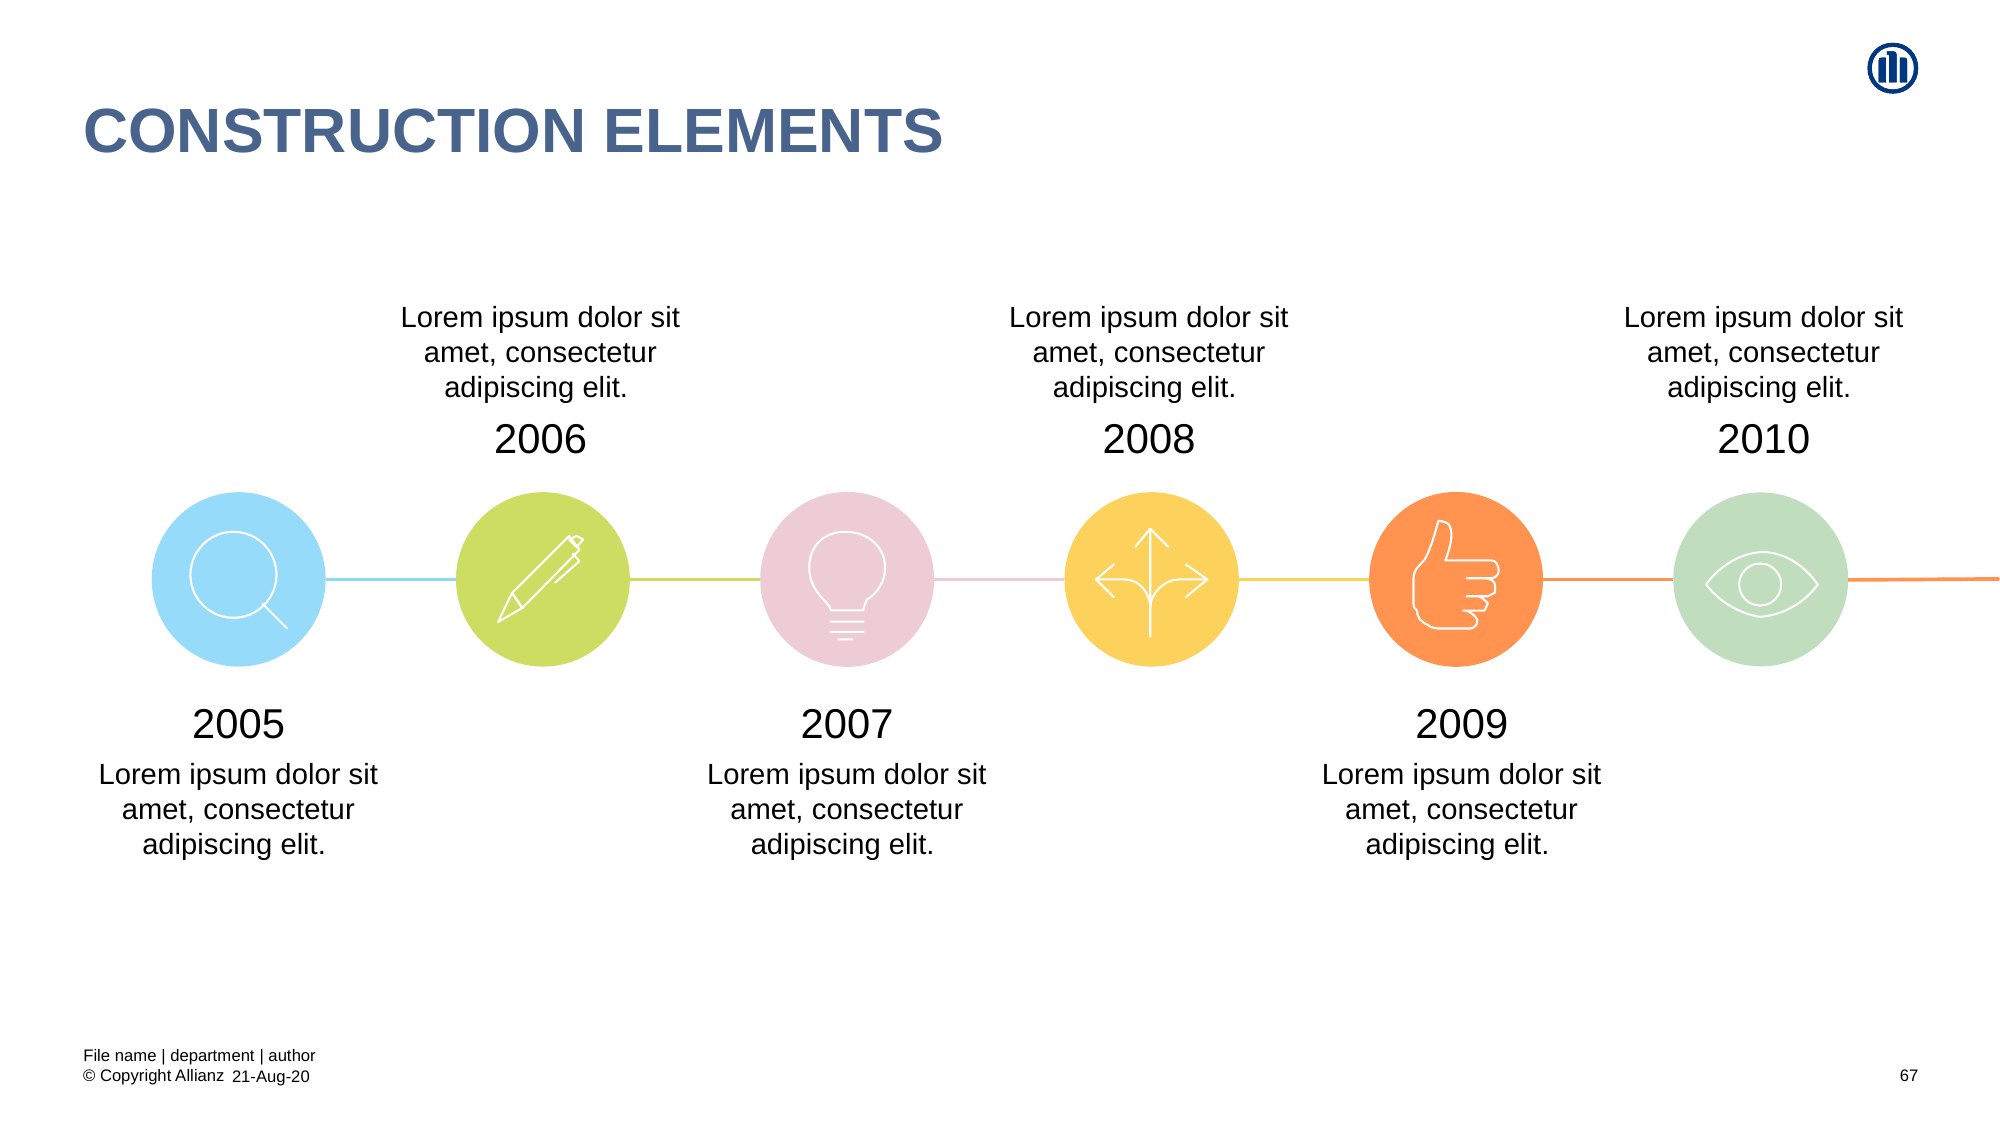

# Construction elements
Lorem ipsum dolor sit amet, consectetur adipiscing elit.
2006
Lorem ipsum dolor sit amet, consectetur adipiscing elit.
2008
Lorem ipsum dolor sit amet, consectetur adipiscing elit.
2010

2005
Lorem ipsum dolor sit amet, consectetur adipiscing elit.
2007
Lorem ipsum dolor sit amet, consectetur adipiscing elit.
2009
Lorem ipsum dolor sit amet, consectetur adipiscing elit.
File name | department | author
67
21-Aug-20